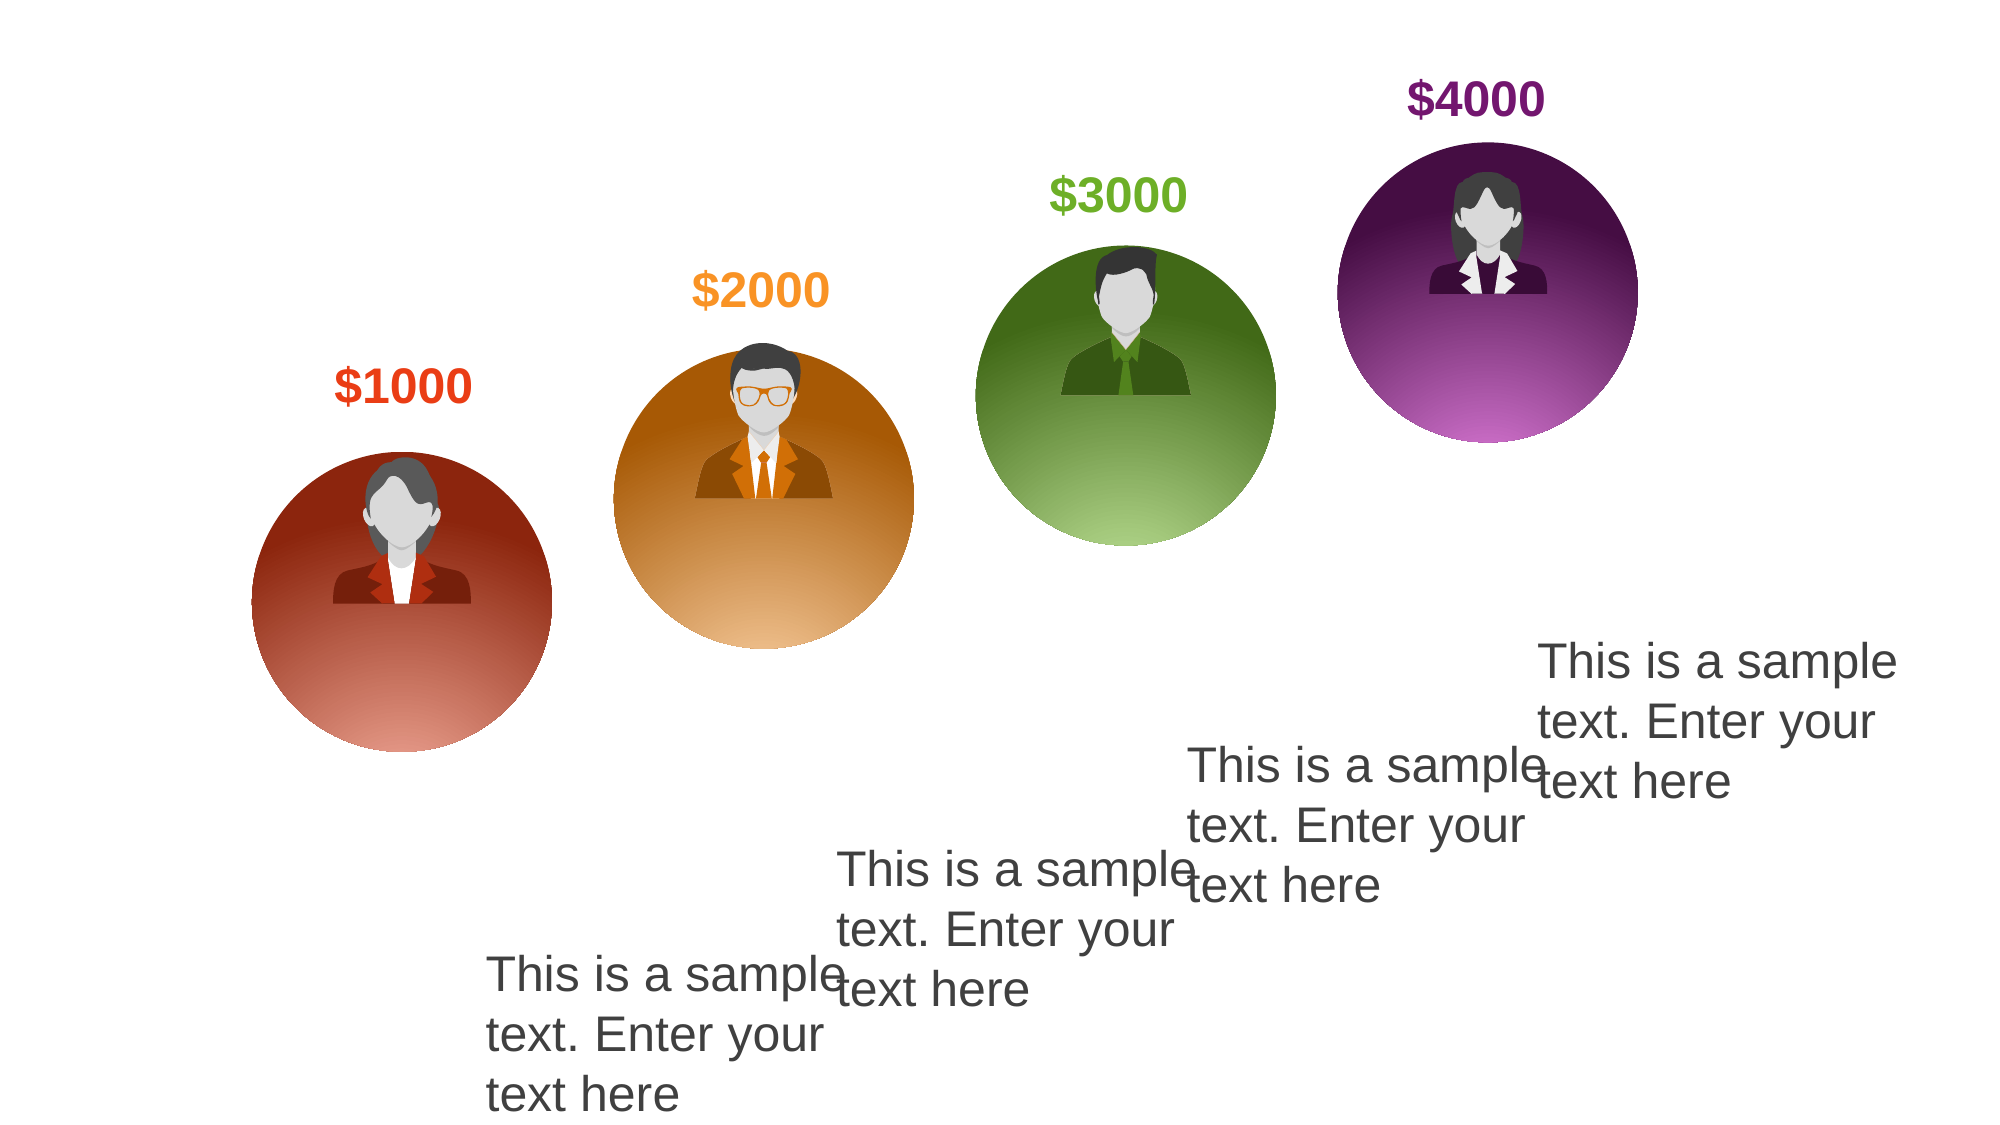

$4000

$3000

$2000

$1000

This is a sample text. Enter your text here
This is a sample text. Enter your text here
This is a sample text. Enter your text here
This is a sample text. Enter your text here